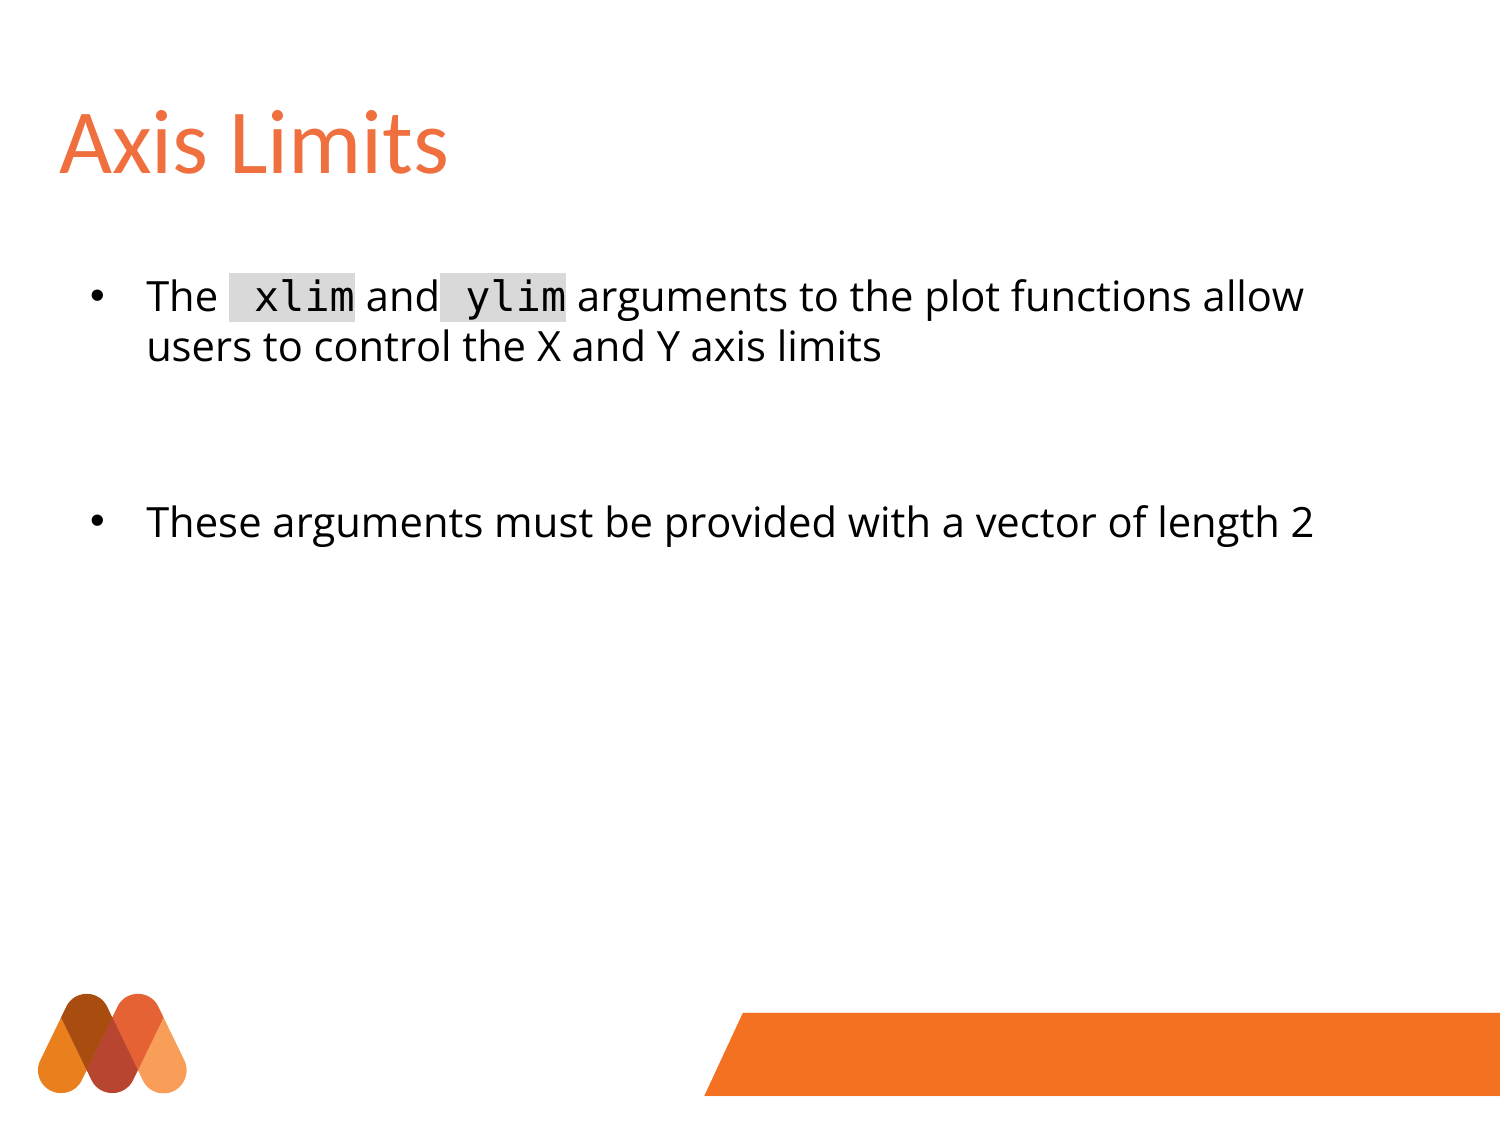

# Axis Limits
The  xlim and ylim arguments to the plot functions allow users to control the X and Y axis limits

These arguments must be provided with a vector of length 2